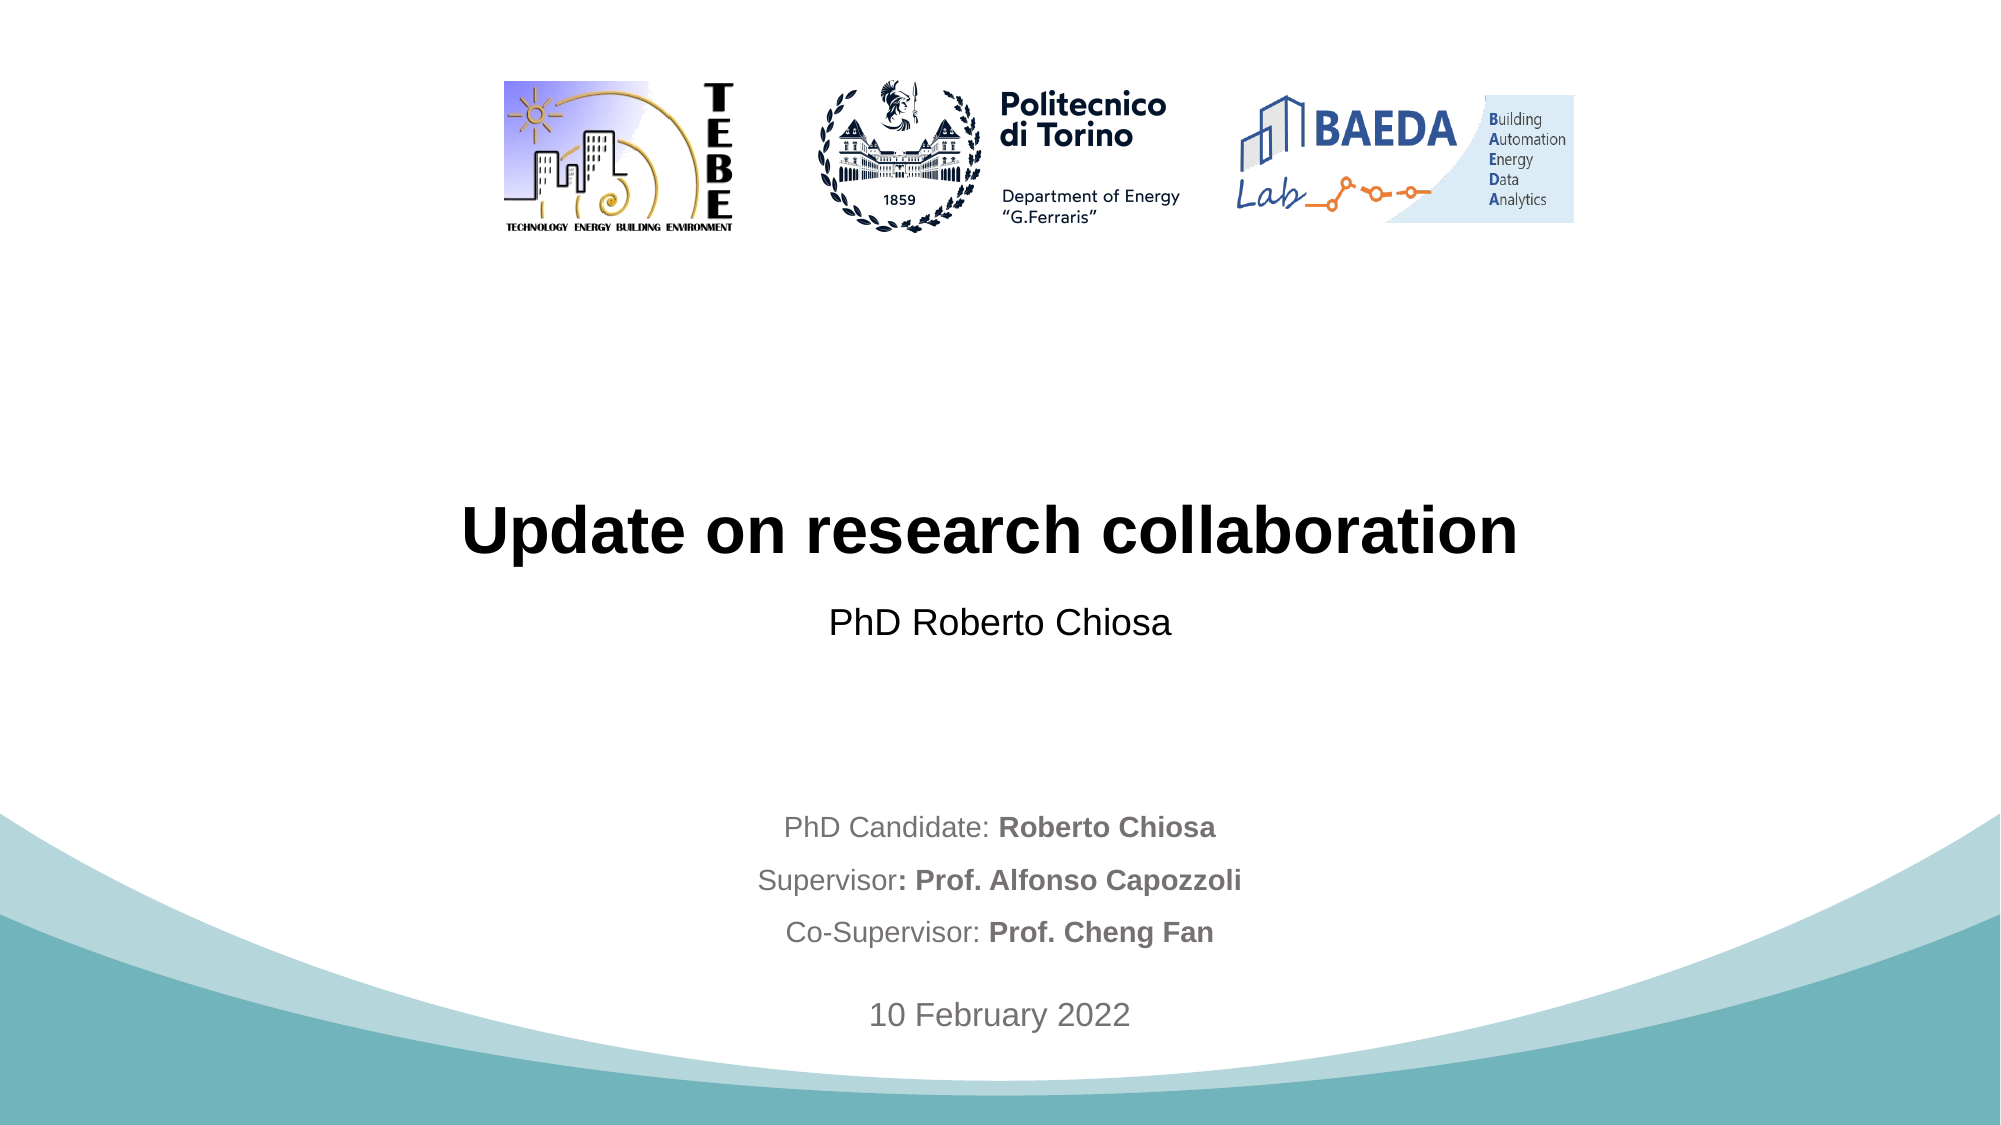

# Update on research collaboration
PhD Roberto Chiosa

10 February 2022
PhD Candidate: Roberto Chiosa
Supervisor: Prof. Alfonso Capozzoli
Co-Supervisor: Prof. Cheng Fan